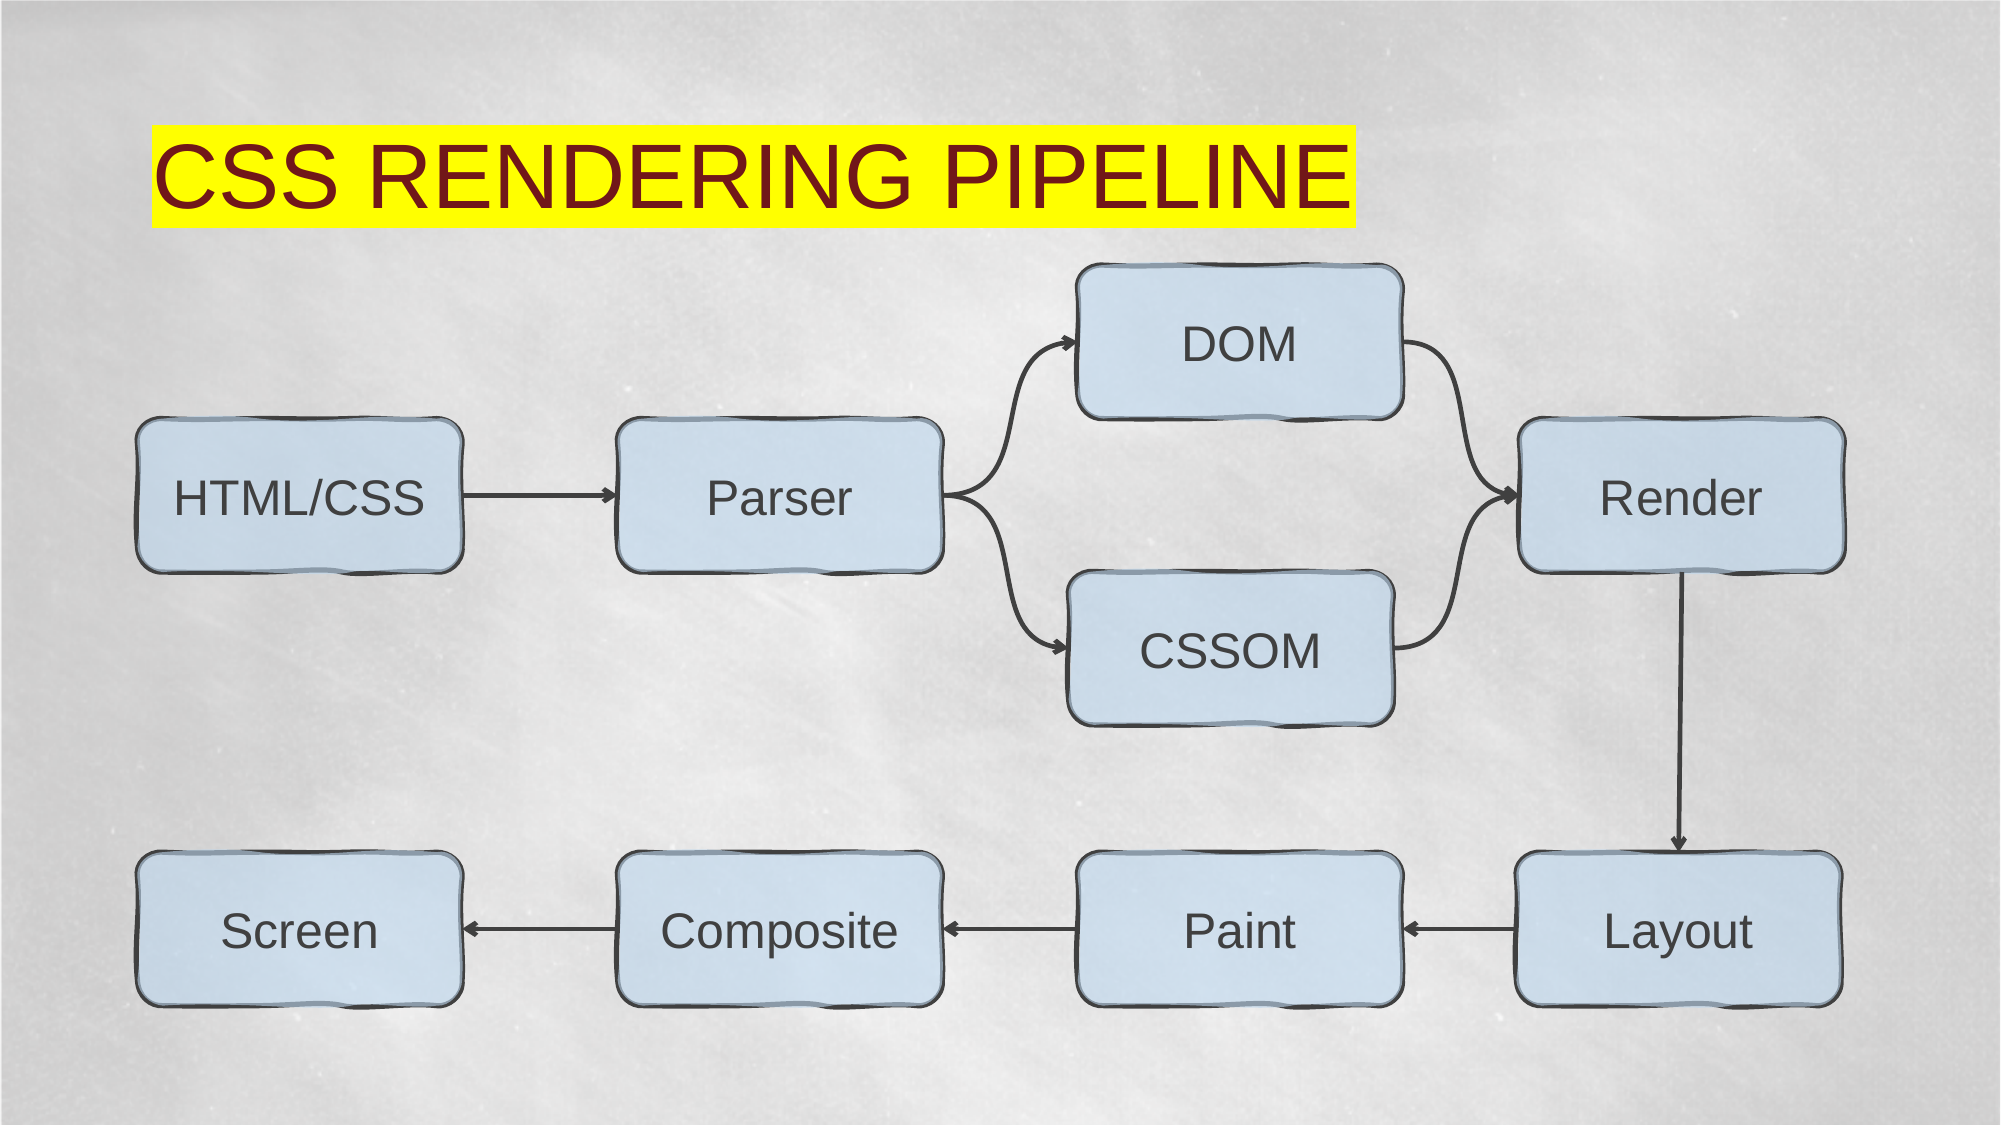

# CSS Rendering Pipeline
DOM
Render
HTML/CSS
Parser
CSSOM
Layout
Screen
Composite
Paint